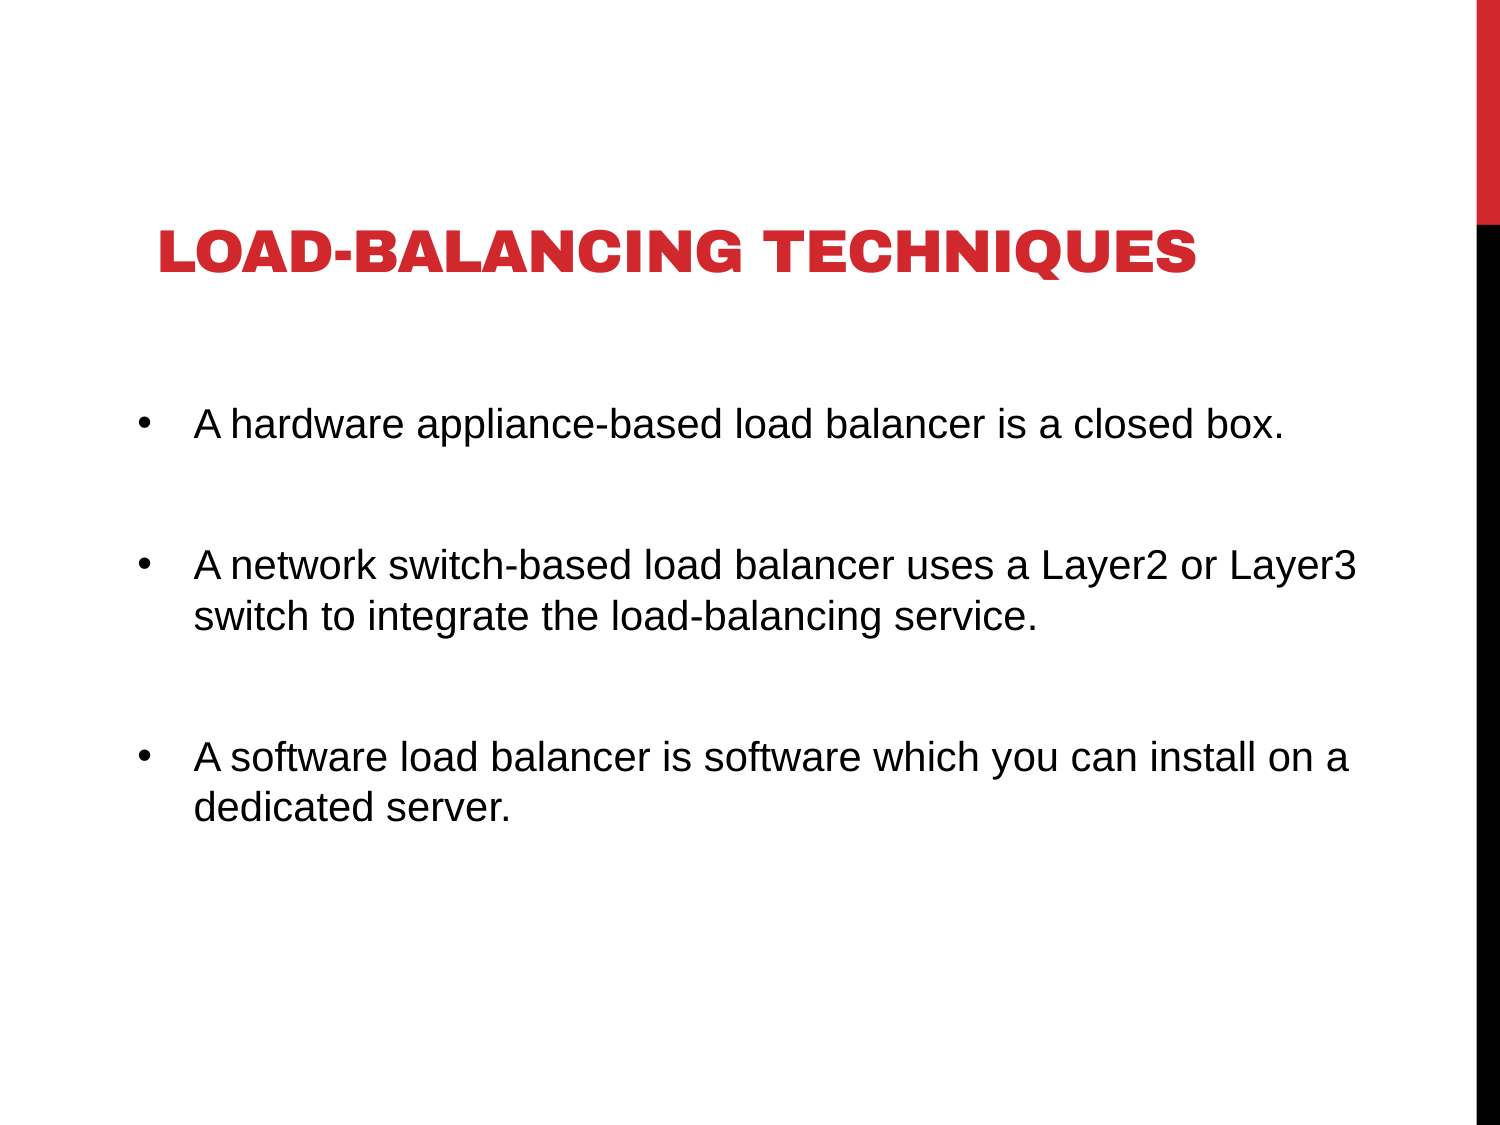

# Load-balancing techniques

A hardware appliance-based load balancer is a closed box.

A network switch-based load balancer uses a Layer2 or Layer3 switch to integrate the load-balancing service.

A software load balancer is software which you can install on a dedicated server.